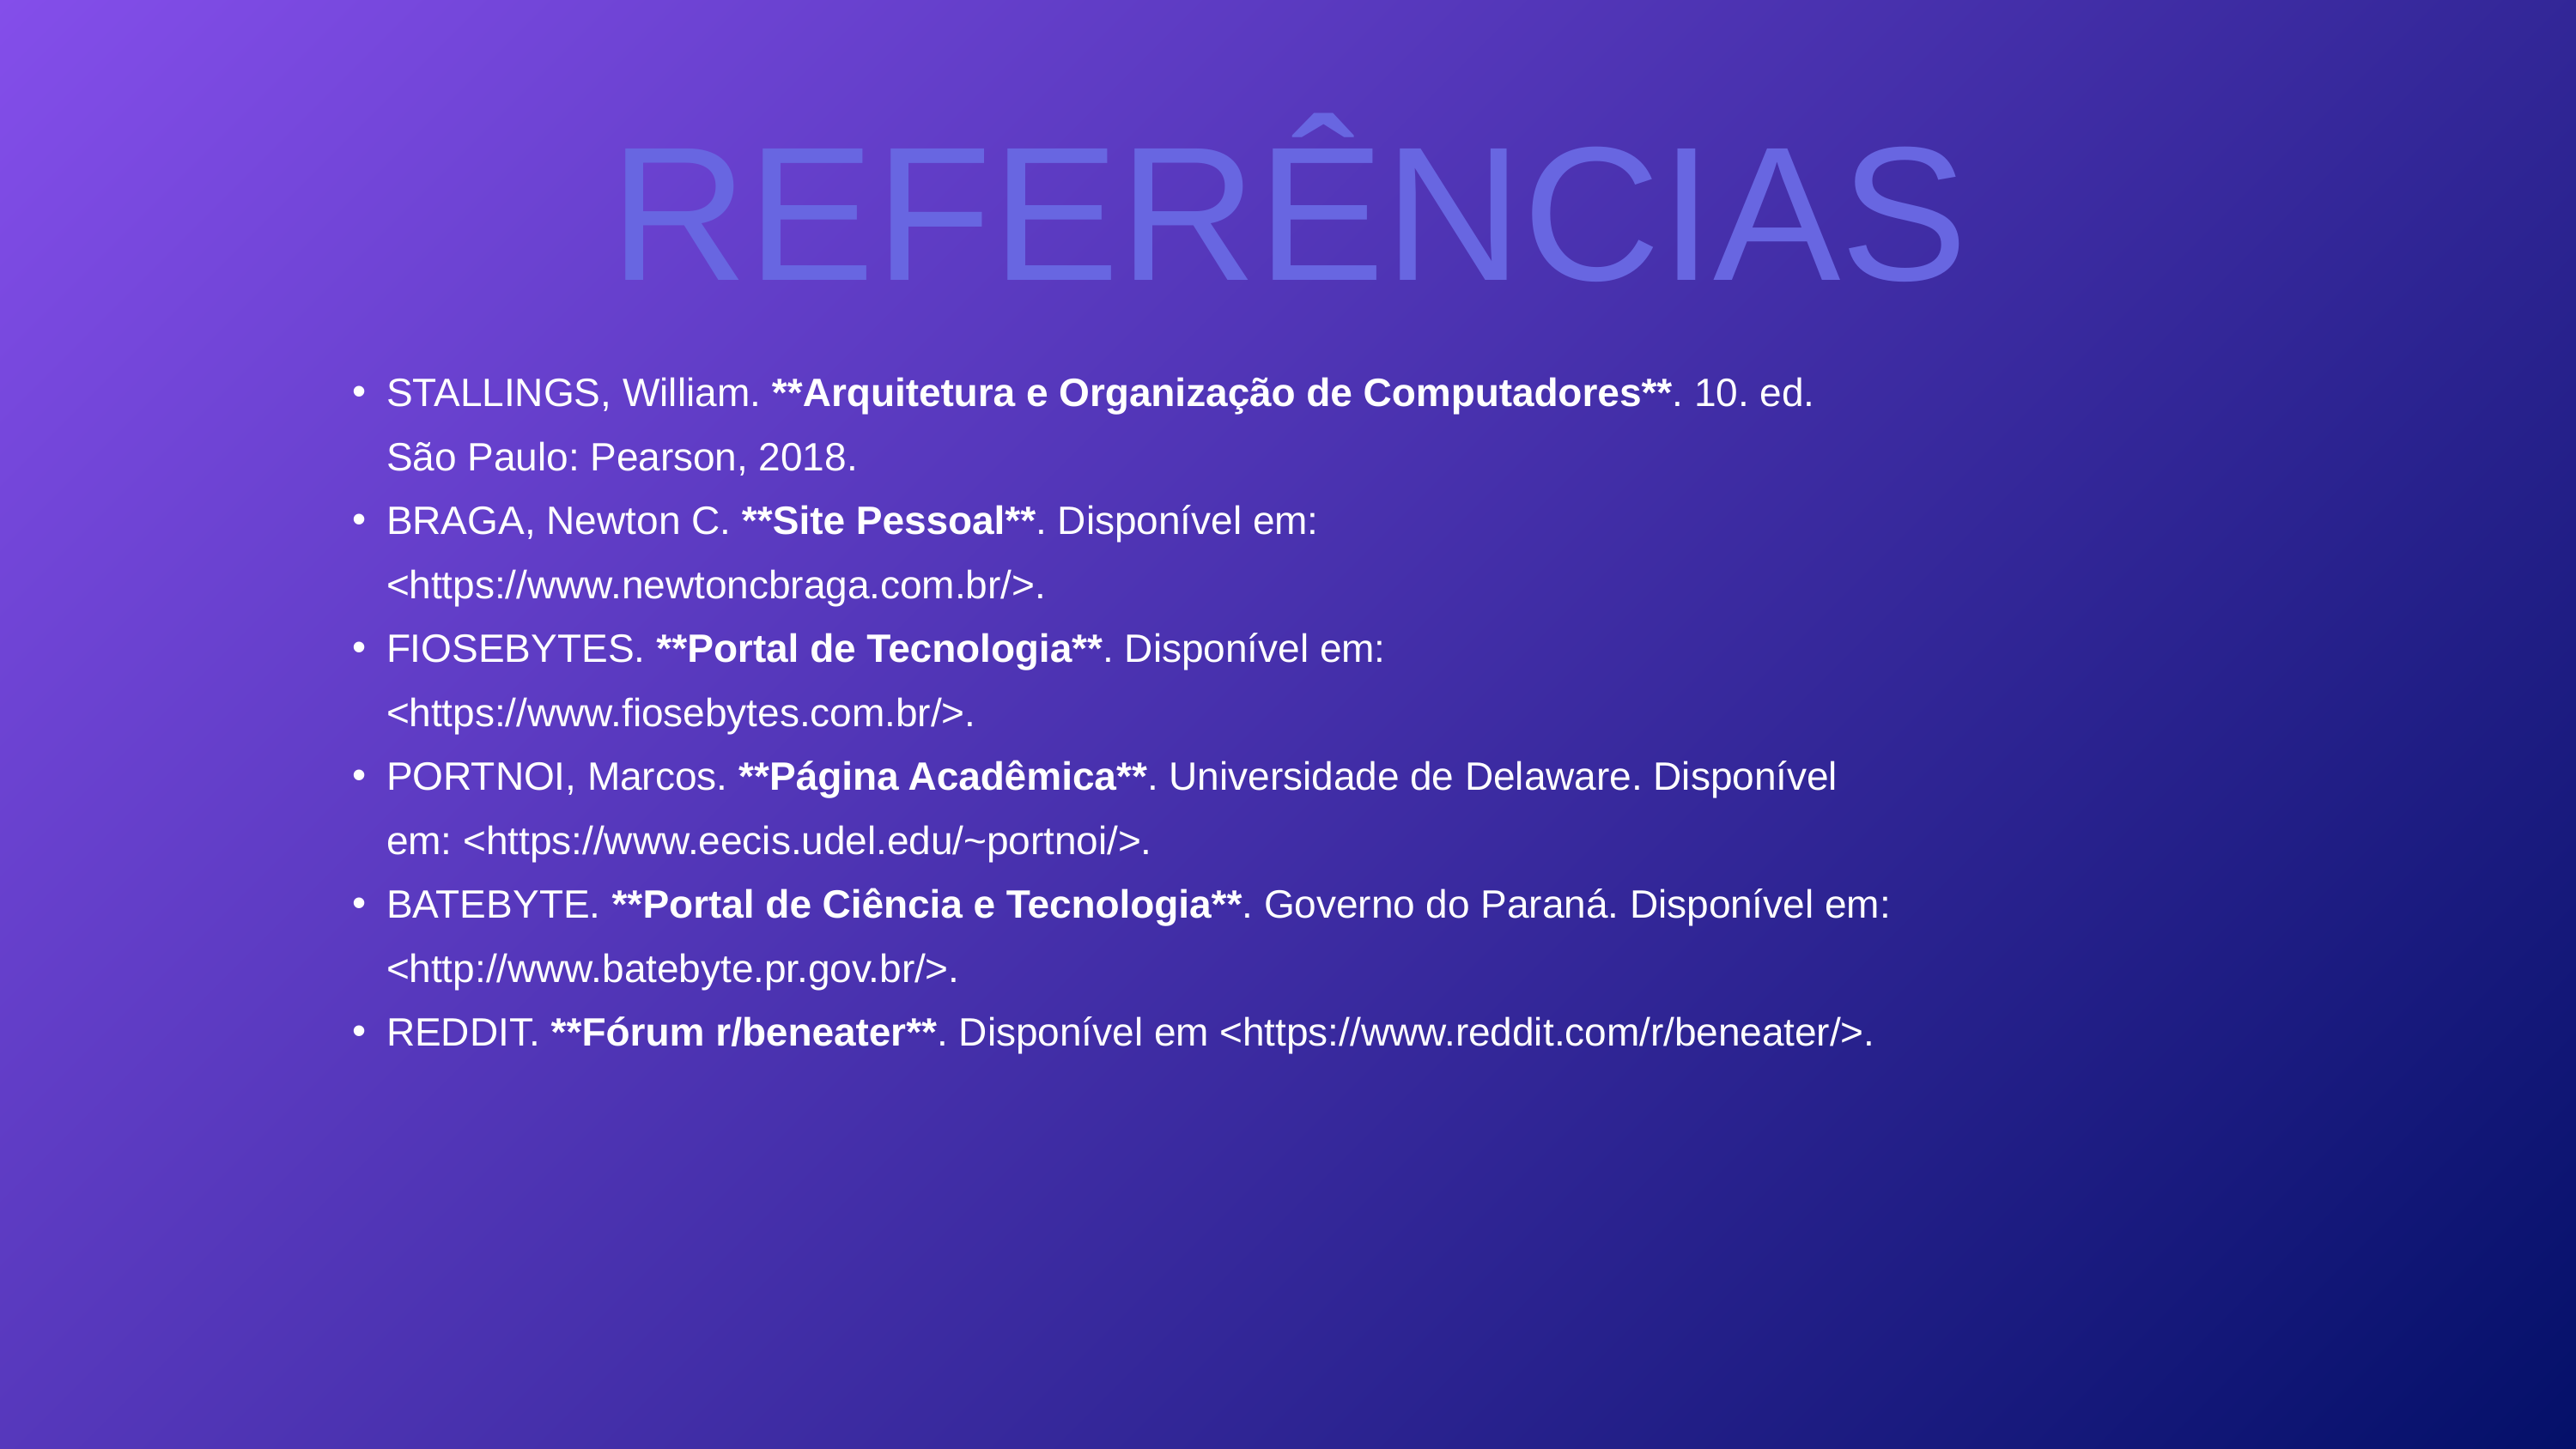

REFERÊNCIAS
STALLINGS, William. **Arquitetura e Organização de Computadores**. 10. ed.  São Paulo: Pearson, 2018.
BRAGA, Newton C. **Site Pessoal**. Disponível em: <https://www.newtoncbraga.com.br/>.
FIOSEBYTES. **Portal de Tecnologia**. Disponível em: <https://www.fiosebytes.com.br/>.
PORTNOI, Marcos. **Página Acadêmica**. Universidade de Delaware. Disponível em: <https://www.eecis.udel.edu/~portnoi/>.
BATEBYTE. **Portal de Ciência e Tecnologia**. Governo do Paraná. Disponível em: <http://www.batebyte.pr.gov.br/>.
REDDIT. **Fórum r/beneater**. Disponível em <https://www.reddit.com/r/beneater/>.